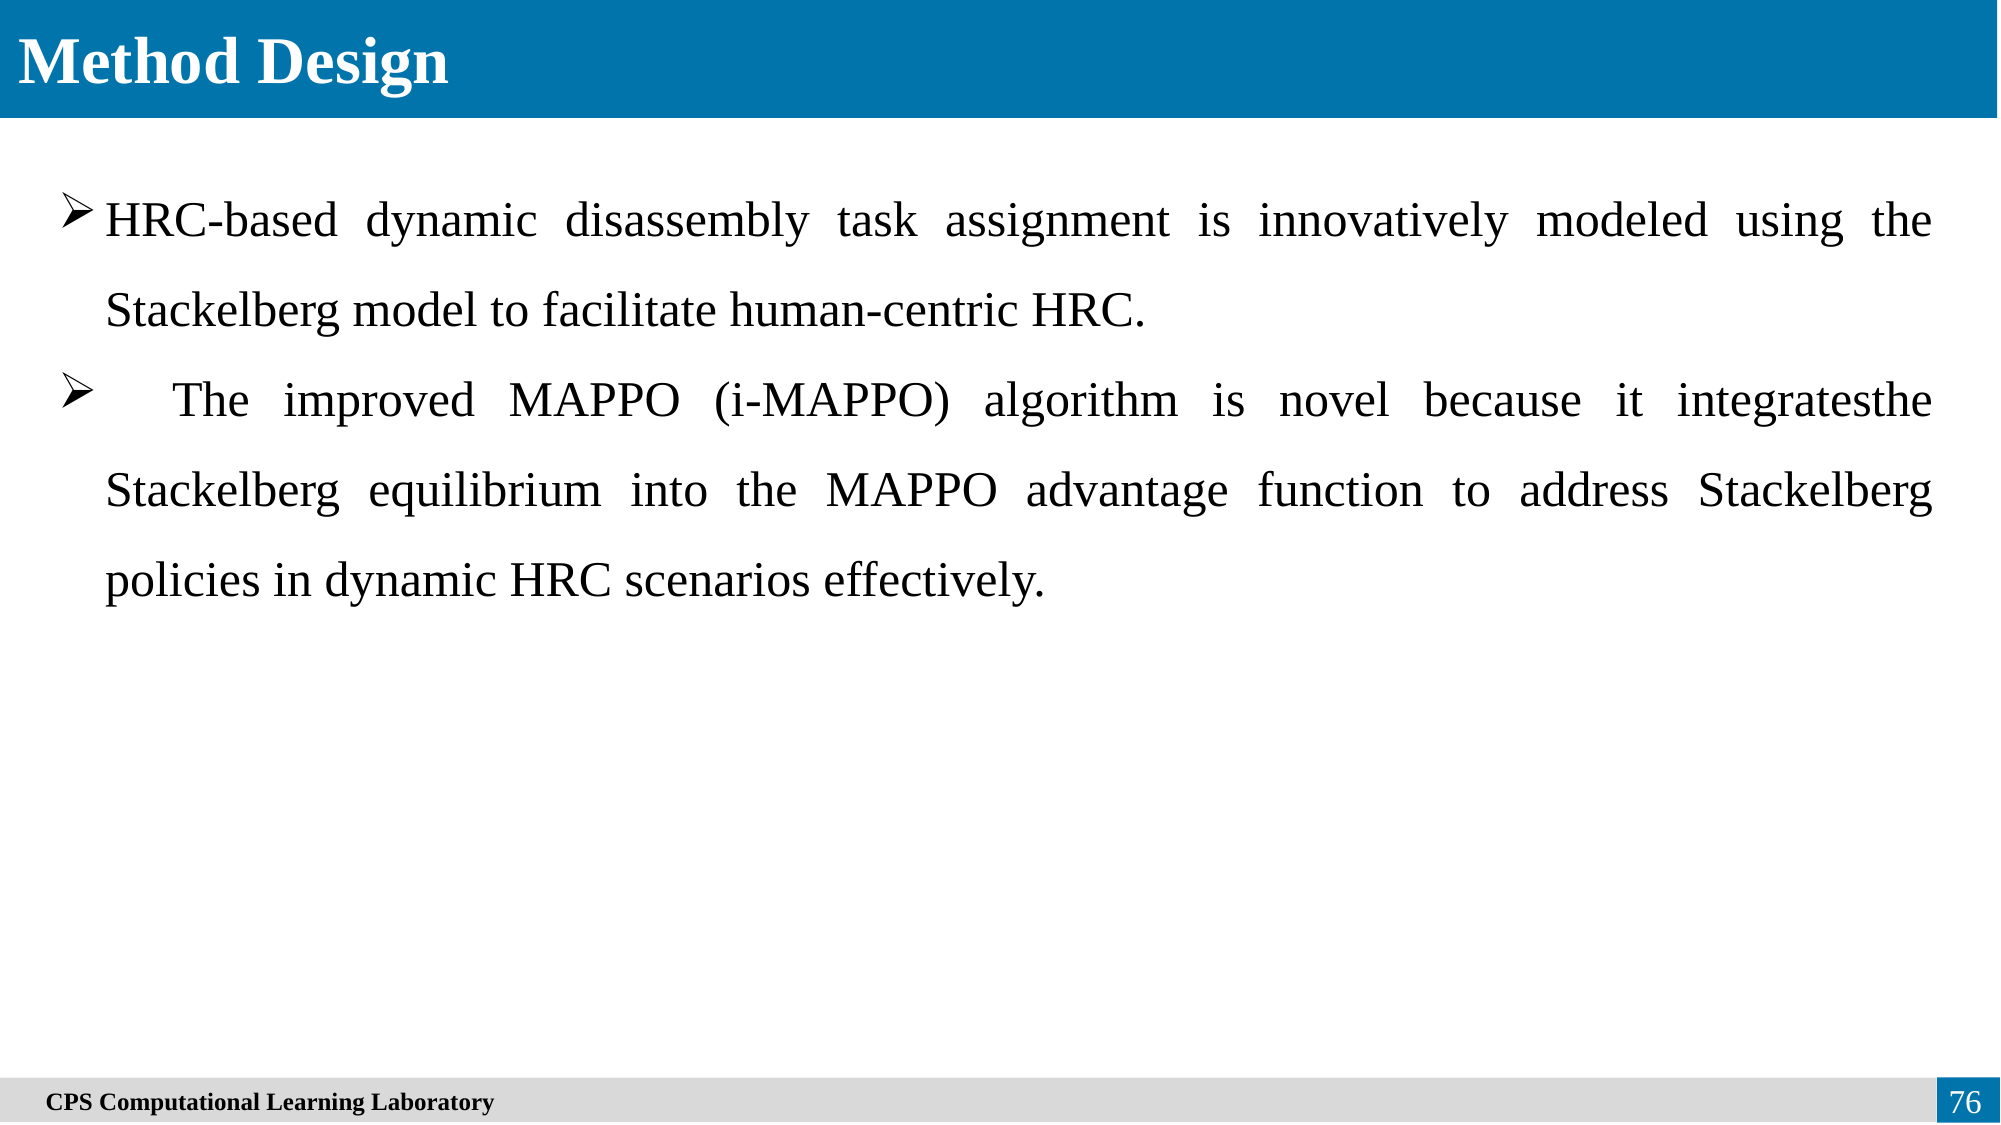

Method Design
HRC-based dynamic disassembly task assignment is innovatively modeled using the Stackelberg model to facilitate human-centric HRC.
  The improved MAPPO (i-MAPPO) algorithm is novel because it integratesthe Stackelberg equilibrium into the MAPPO advantage function to address Stackelberg policies in dynamic HRC scenarios effectively.
76
　CPS Computational Learning Laboratory